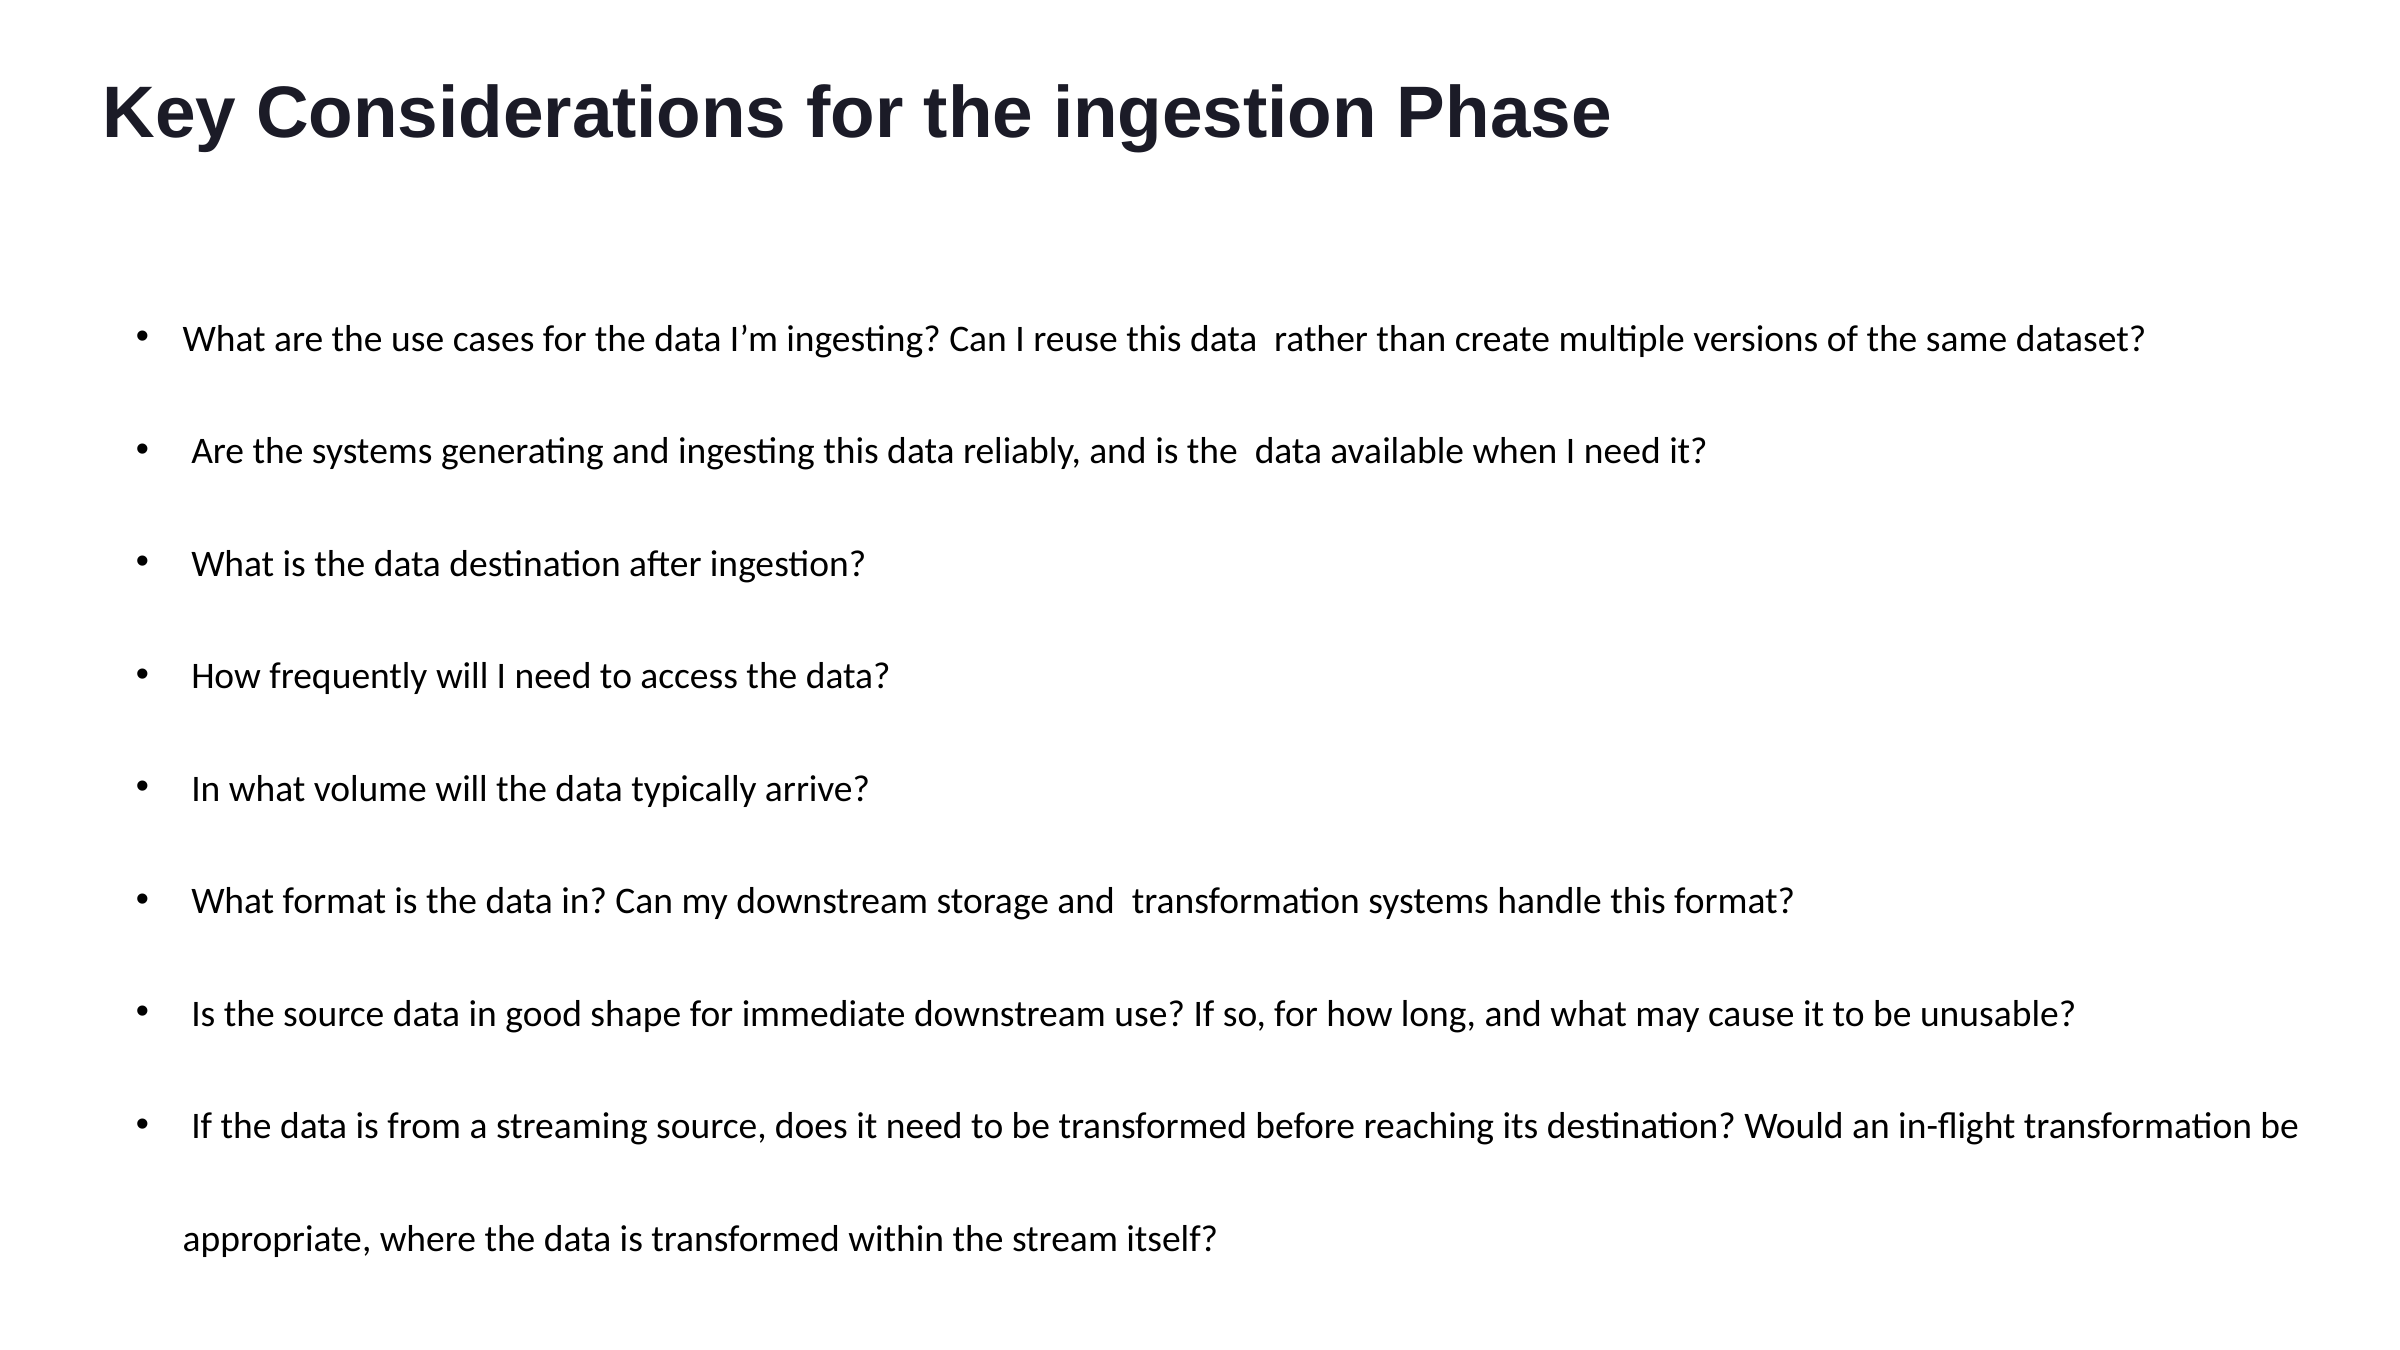

Key Considerations for the ingestion Phase
What are the use cases for the data I’m ingesting? Can I reuse this data  rather than create multiple versions of the same dataset?
 Are the systems generating and ingesting this data reliably, and is the  data available when I need it?
 What is the data destination after ingestion?
 How frequently will I need to access the data?
 In what volume will the data typically arrive?
 What format is the data in? Can my downstream storage and  transformation systems handle this format?
 Is the source data in good shape for immediate downstream use? If so, for how long, and what may cause it to be unusable?
 If the data is from a streaming source, does it need to be transformed before reaching its destination? Would an in-flight transformation be appropriate, where the data is transformed within the stream itself?